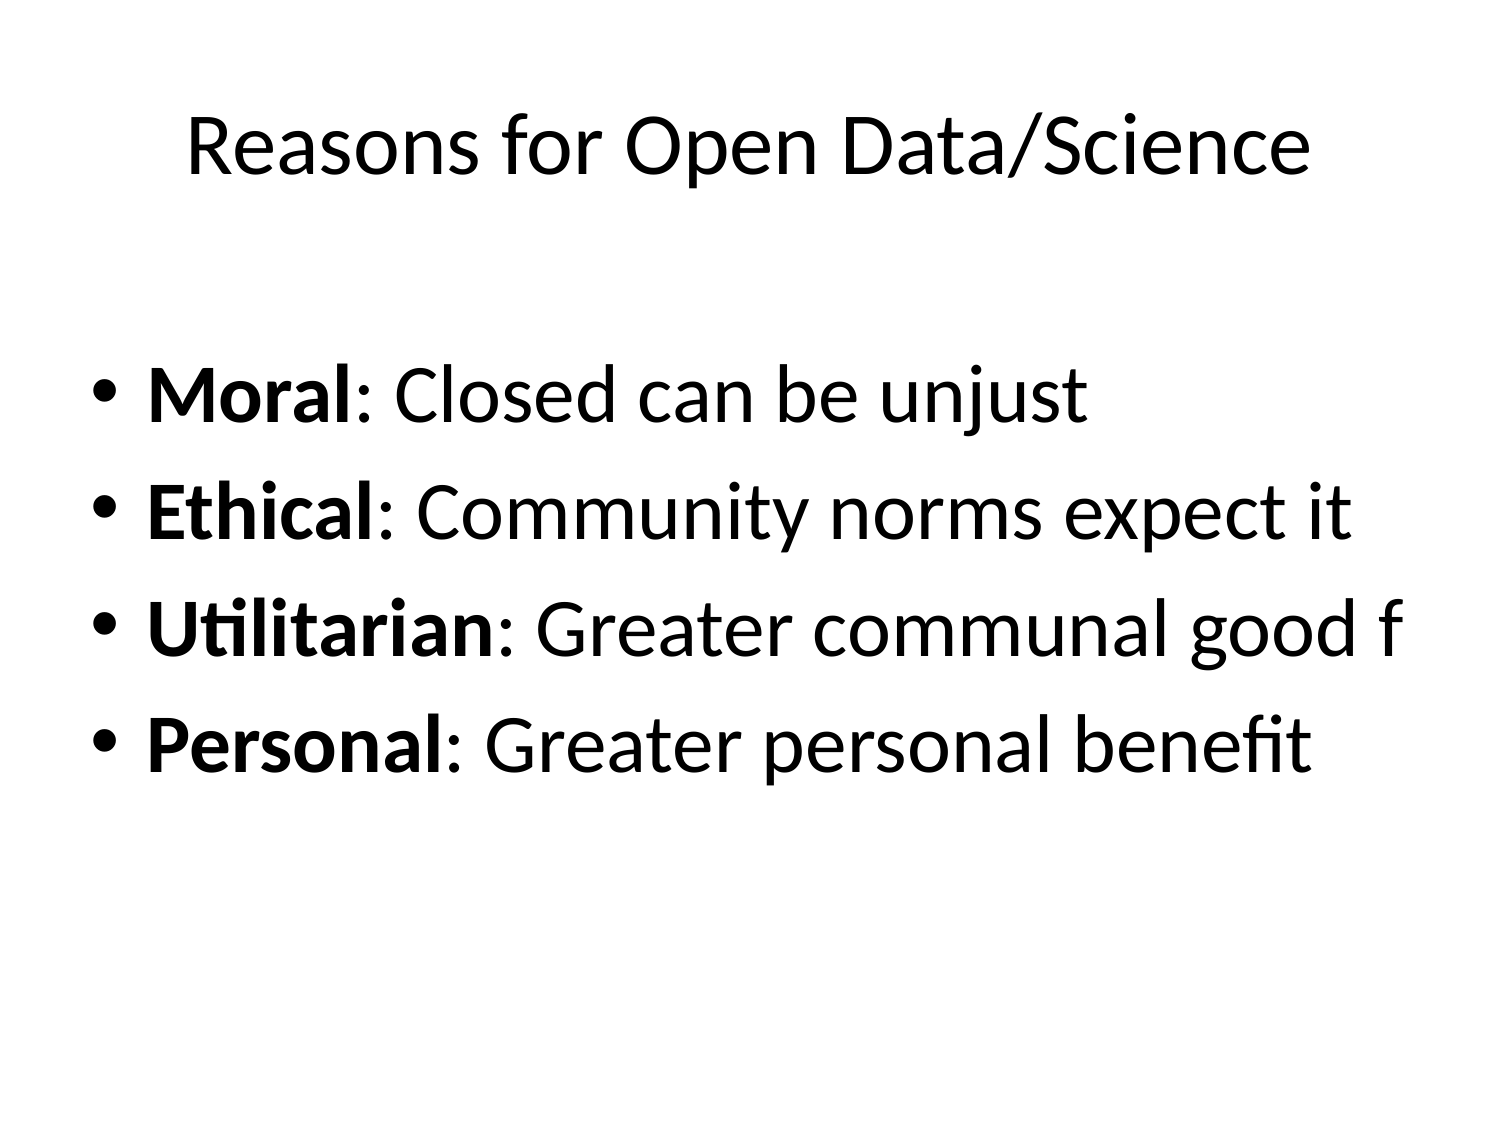

# Reasons for Open Data/Science
Moral: Closed can be unjust
Ethical: Community norms expect it
Utilitarian: Greater communal good f
Personal: Greater personal benefit